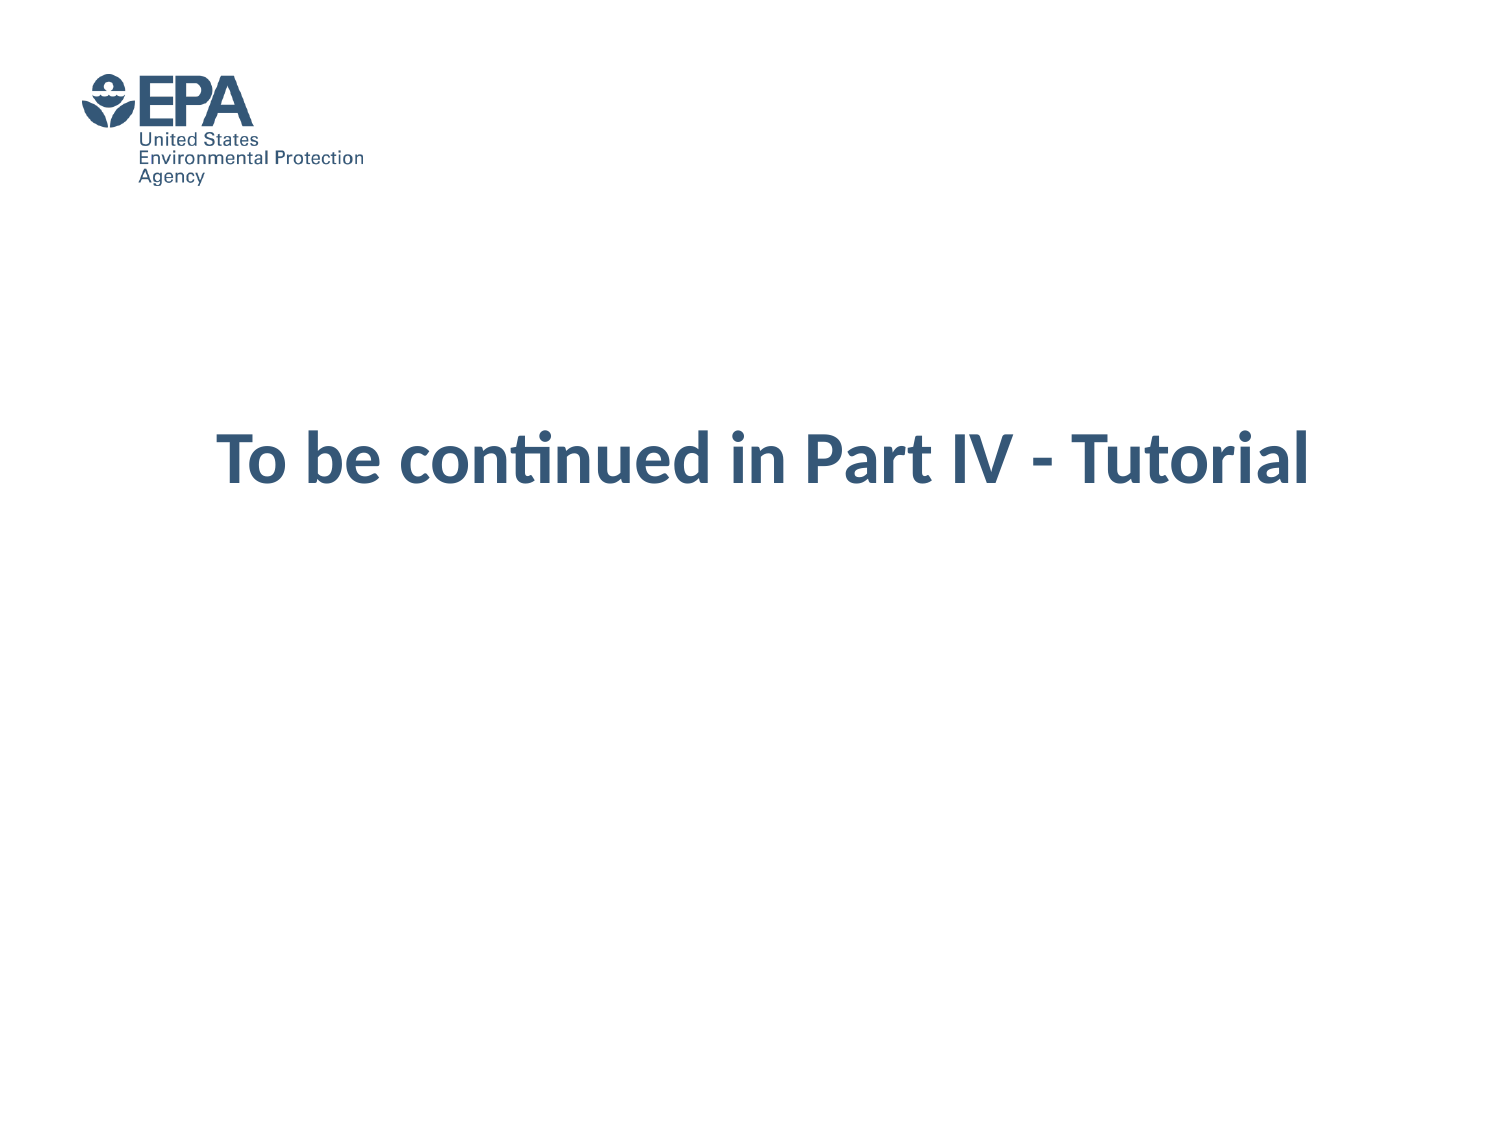

To be continued in Part IV - Tutorial